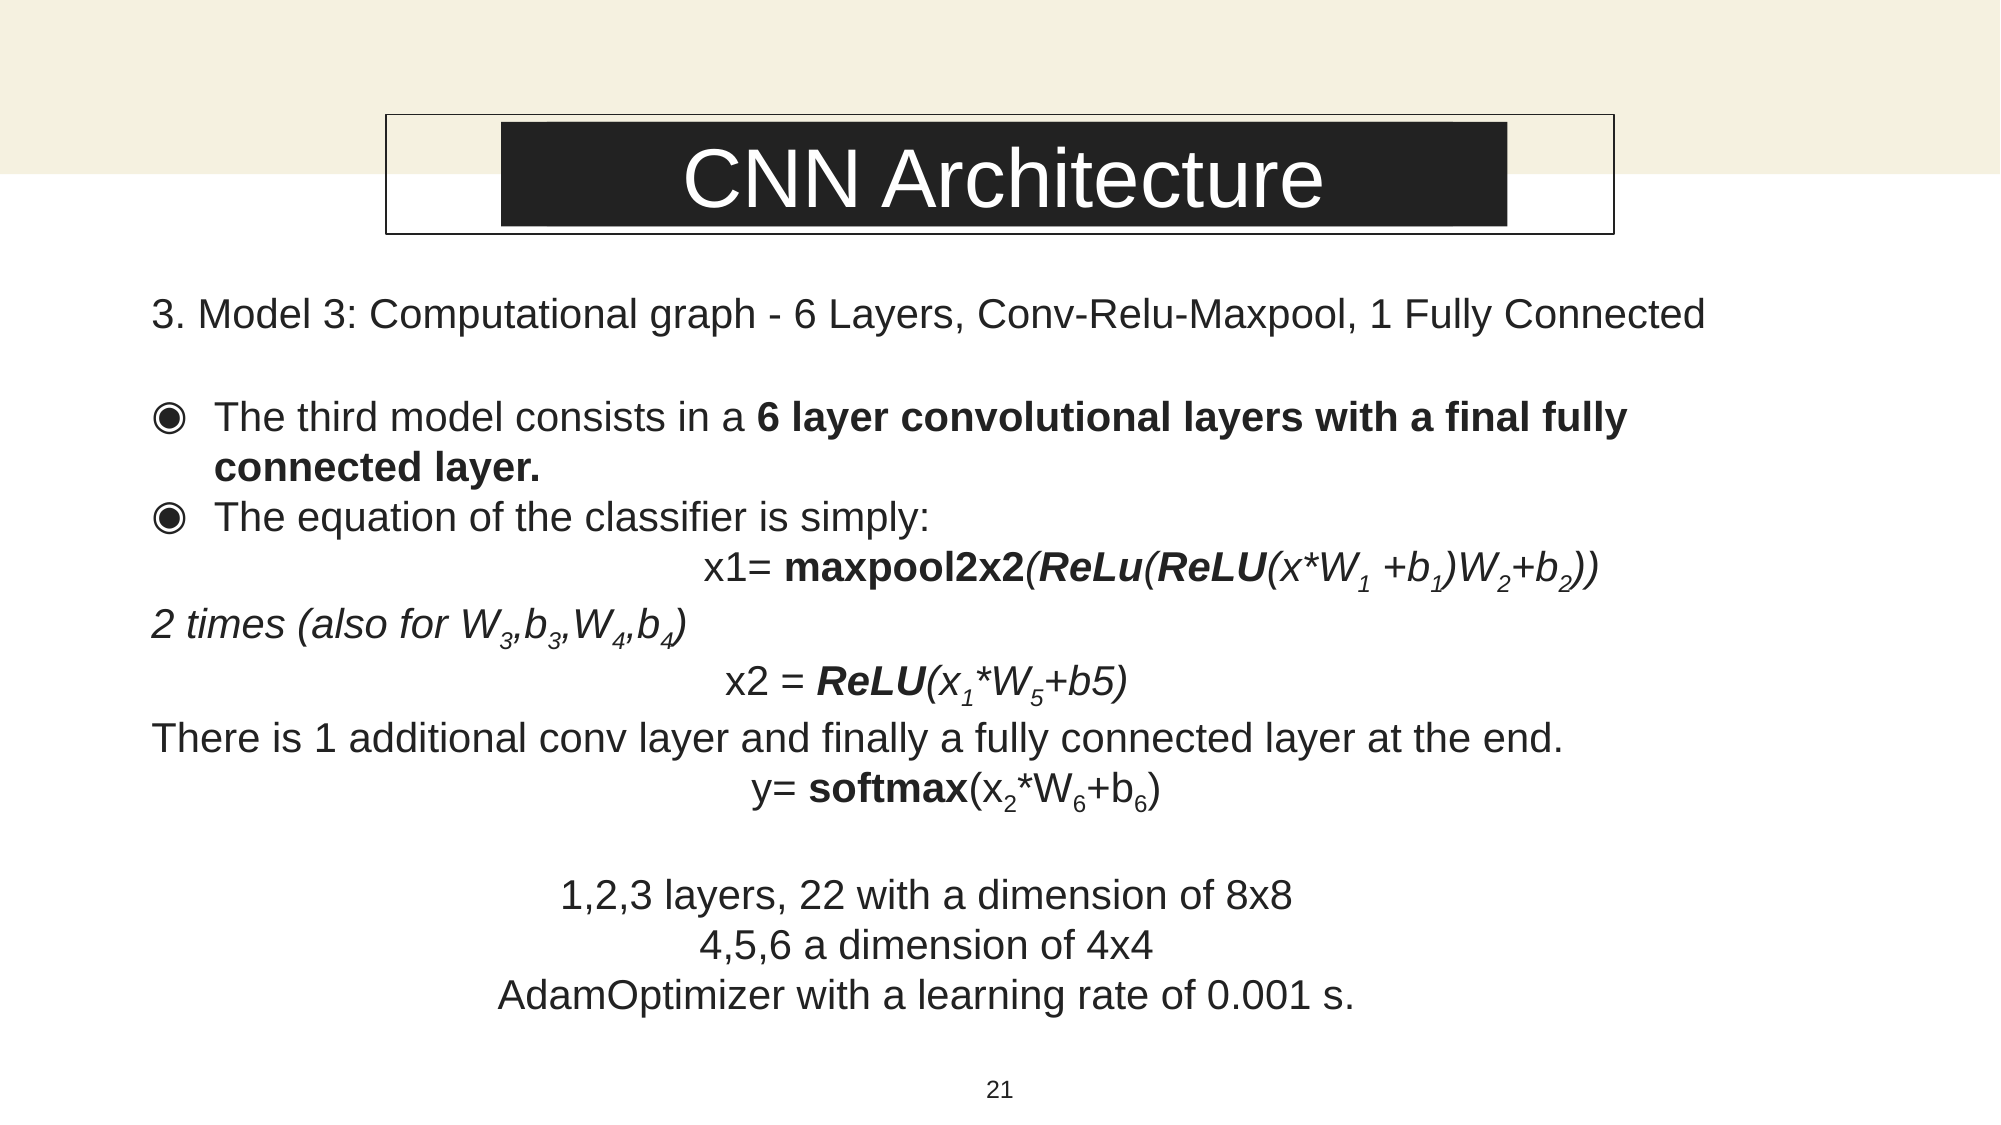

About this template
CNN Architecture
3. Model 3: Computational graph - 6 Layers, Conv-Relu-Maxpool, 1 Fully Connected
The third model consists in a 6 layer convolutional layers with a final fully connected layer.
The equation of the classifier is simply:
			x1= maxpool2x2(ReLu(ReLU(x*W1 +b1)W2+b2))
2 times (also for W3,b3,W4,b4)
x2 = ReLU(x1*W5+b5)
There is 1 additional conv layer and finally a fully connected layer at the end.
 			  	y= softmax(x2*W6+b6)

1,2,3 layers, 22 with a dimension of 8x8
4,5,6 a dimension of 4x4
AdamOptimizer with a learning rate of 0.001 s.

21